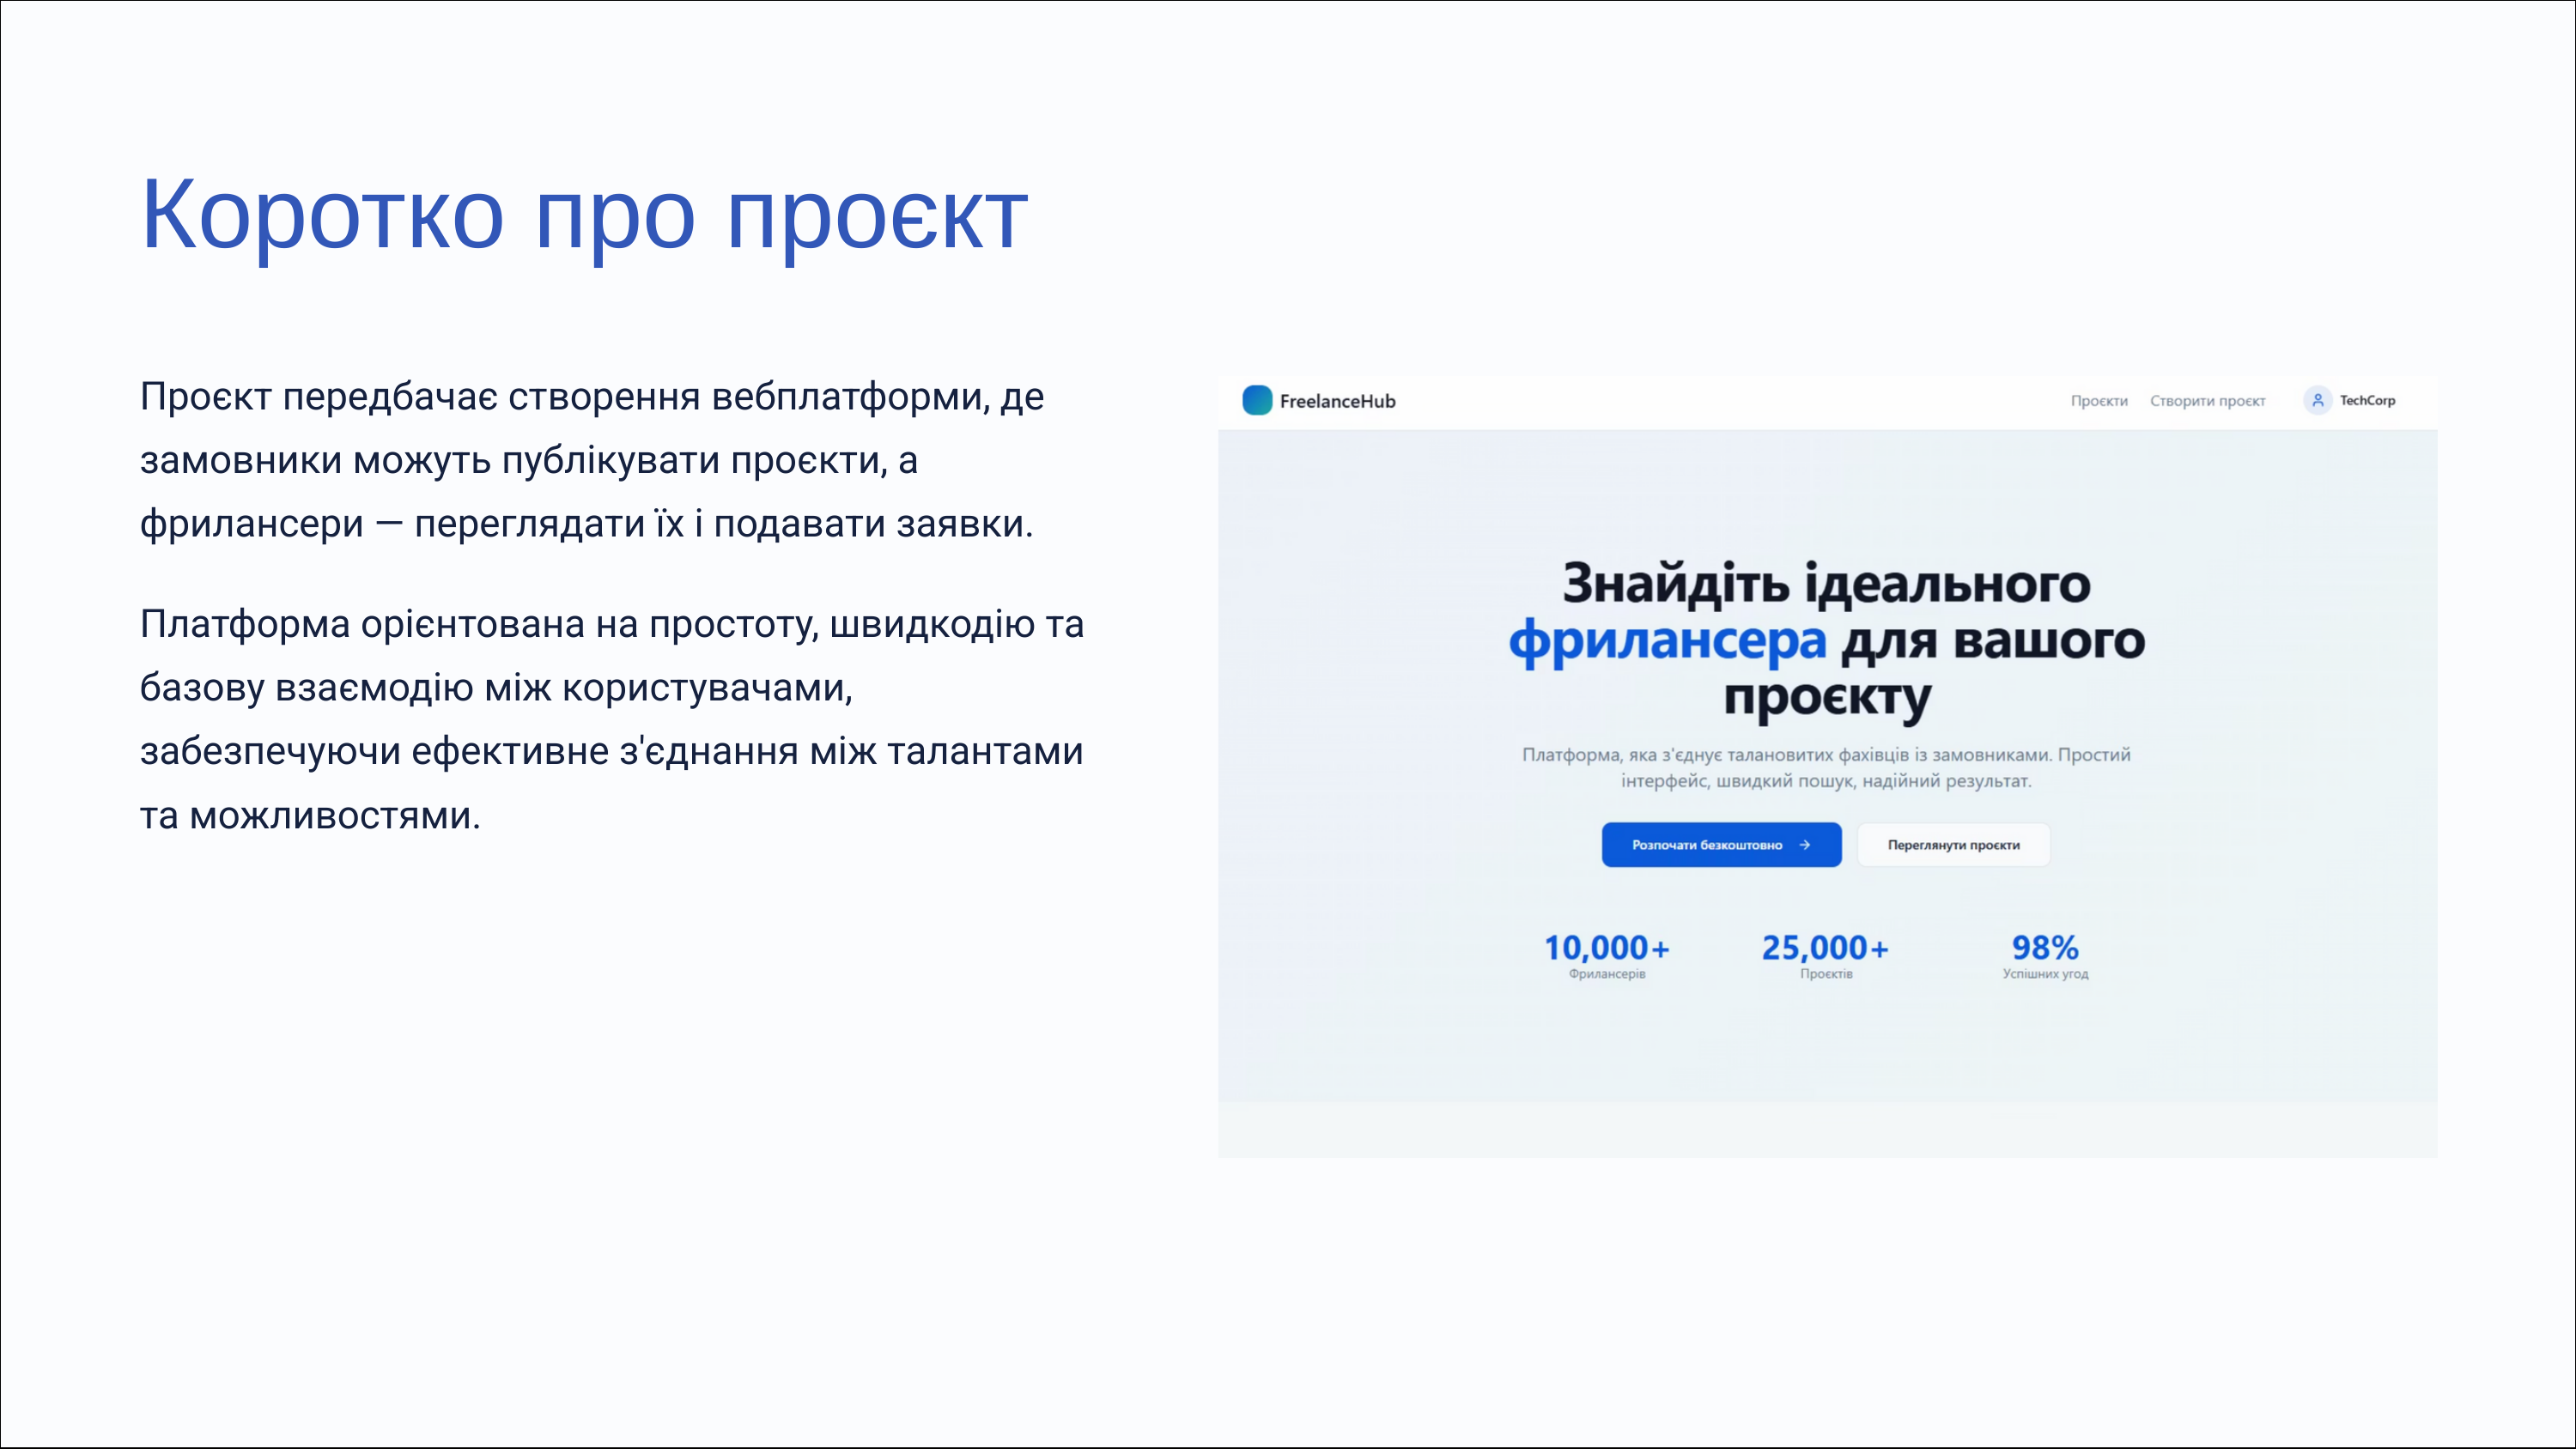

Коротко про проєкт
Проєкт передбачає створення вебплатформи, де замовники можуть публікувати проєкти, а фрилансери — переглядати їх і подавати заявки.

Платформа орієнтована на простоту, швидкодію та базову взаємодію між користувачами, забезпечуючи ефективне з'єднання між талантами та можливостями.